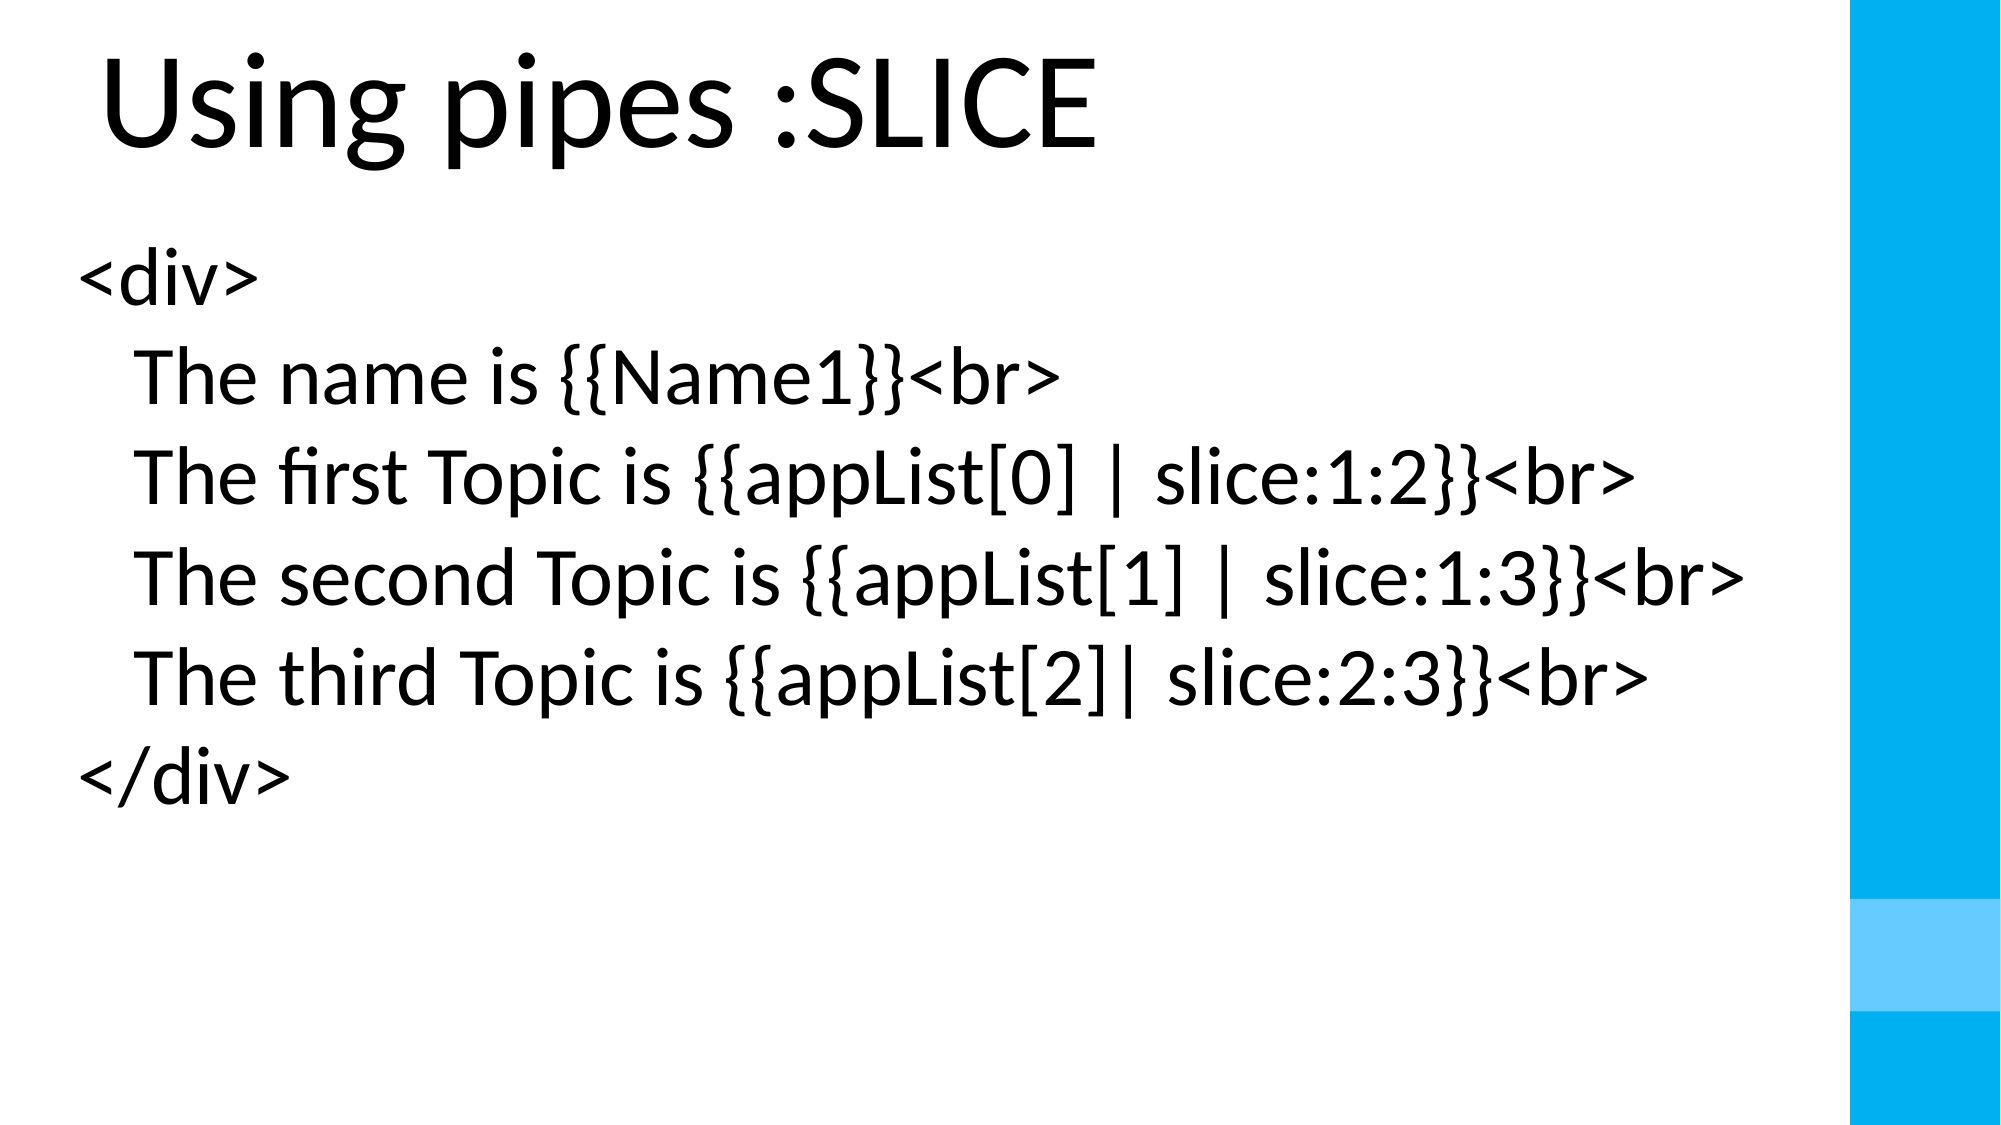

# Using pipes :SLICE
<div>
   The name is {{Name1}}<br>
   The first Topic is {{appList[0] | slice:1:2}}<br>
   The second Topic is {{appList[1] | slice:1:3}}<br>
   The third Topic is {{appList[2]| slice:2:3}}<br>
</div>